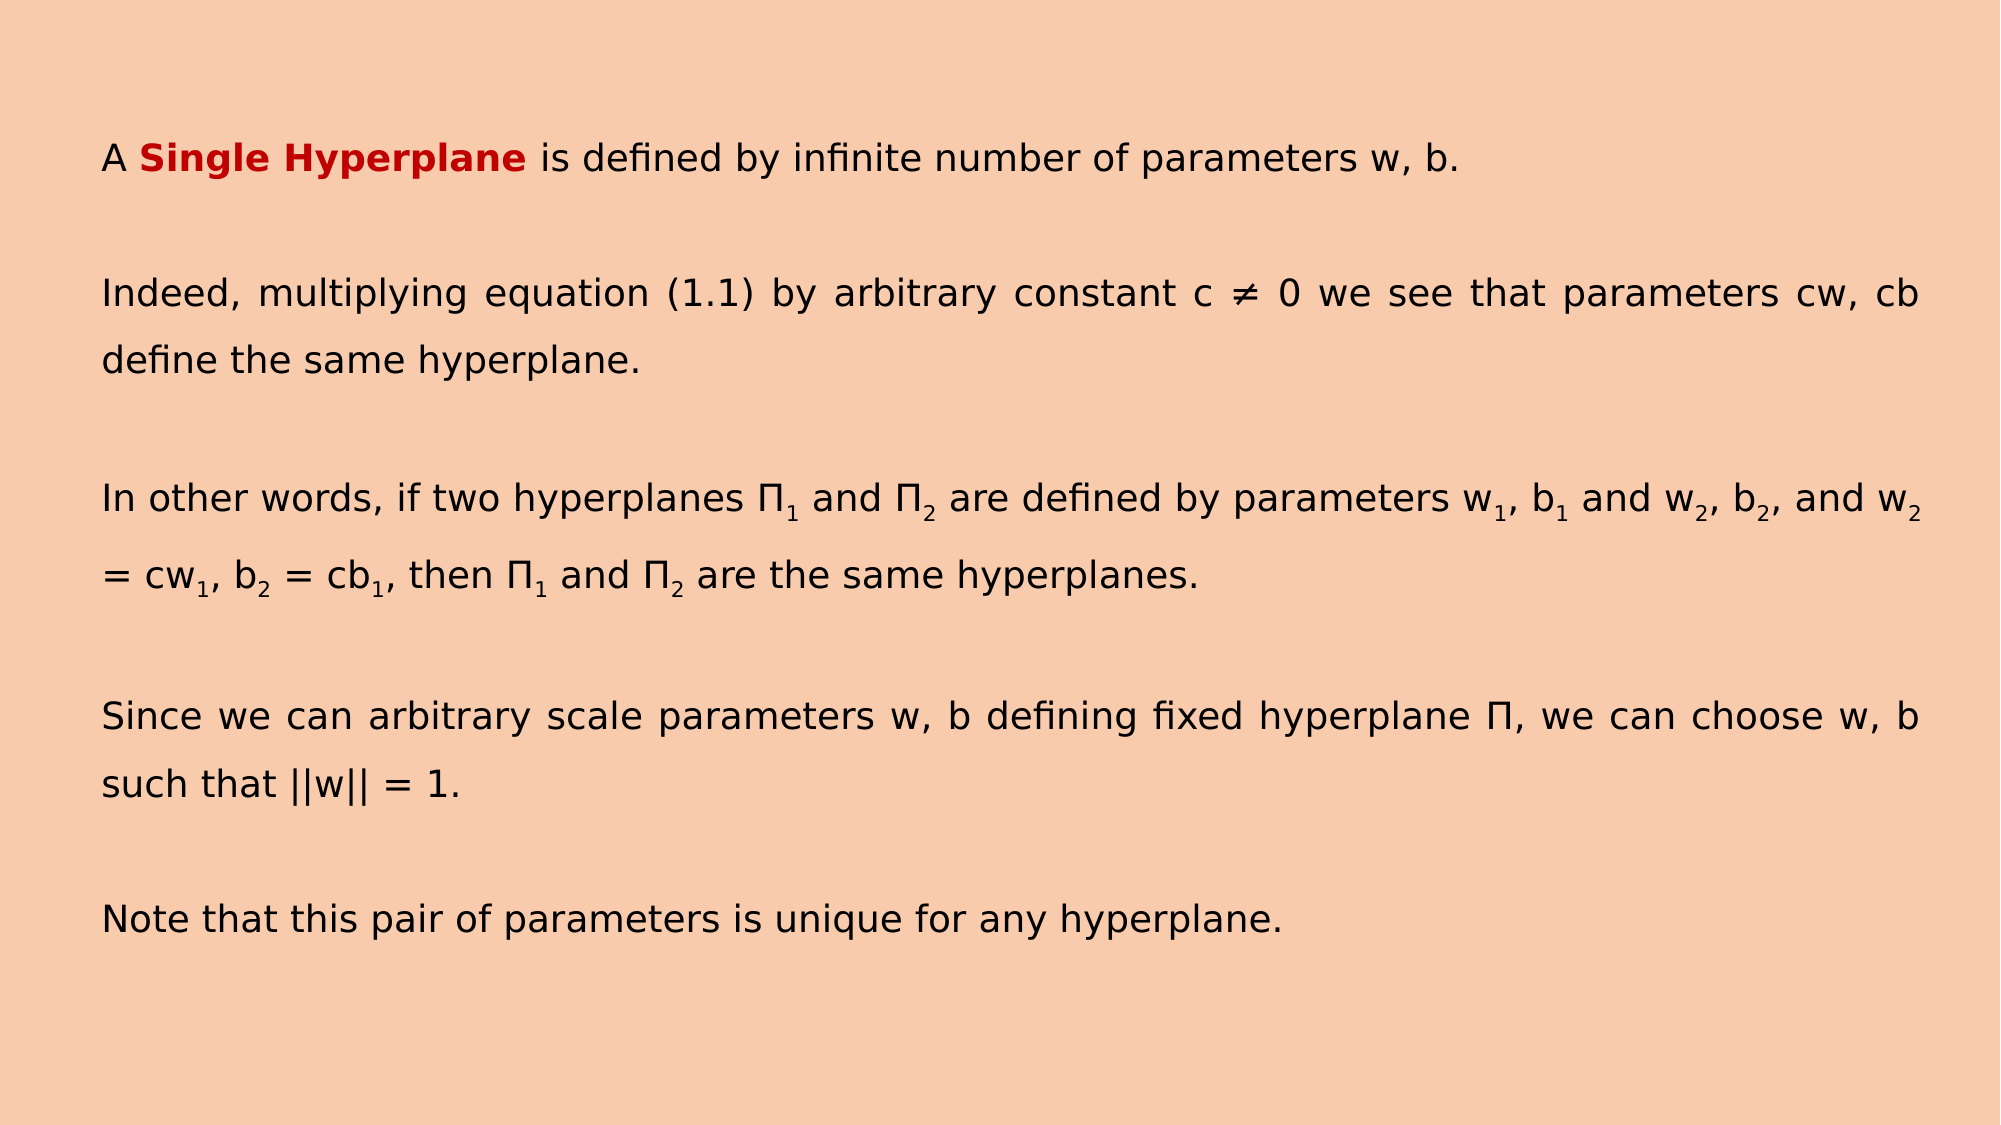

A Single Hyperplane is defined by infinite number of parameters w, b.

Indeed, multiplying equation (1.1) by arbitrary constant c ≠ 0 we see that parameters cw, cb define the same hyperplane.

In other words, if two hyperplanes Π1 and Π2 are defined by parameters w1, b1 and w2, b2, and w2 = cw1, b2 = cb1, then Π1 and Π2 are the same hyperplanes.

Since we can arbitrary scale parameters w, b defining fixed hyperplane Π, we can choose w, b such that ||w|| = 1.

Note that this pair of parameters is unique for any hyperplane.